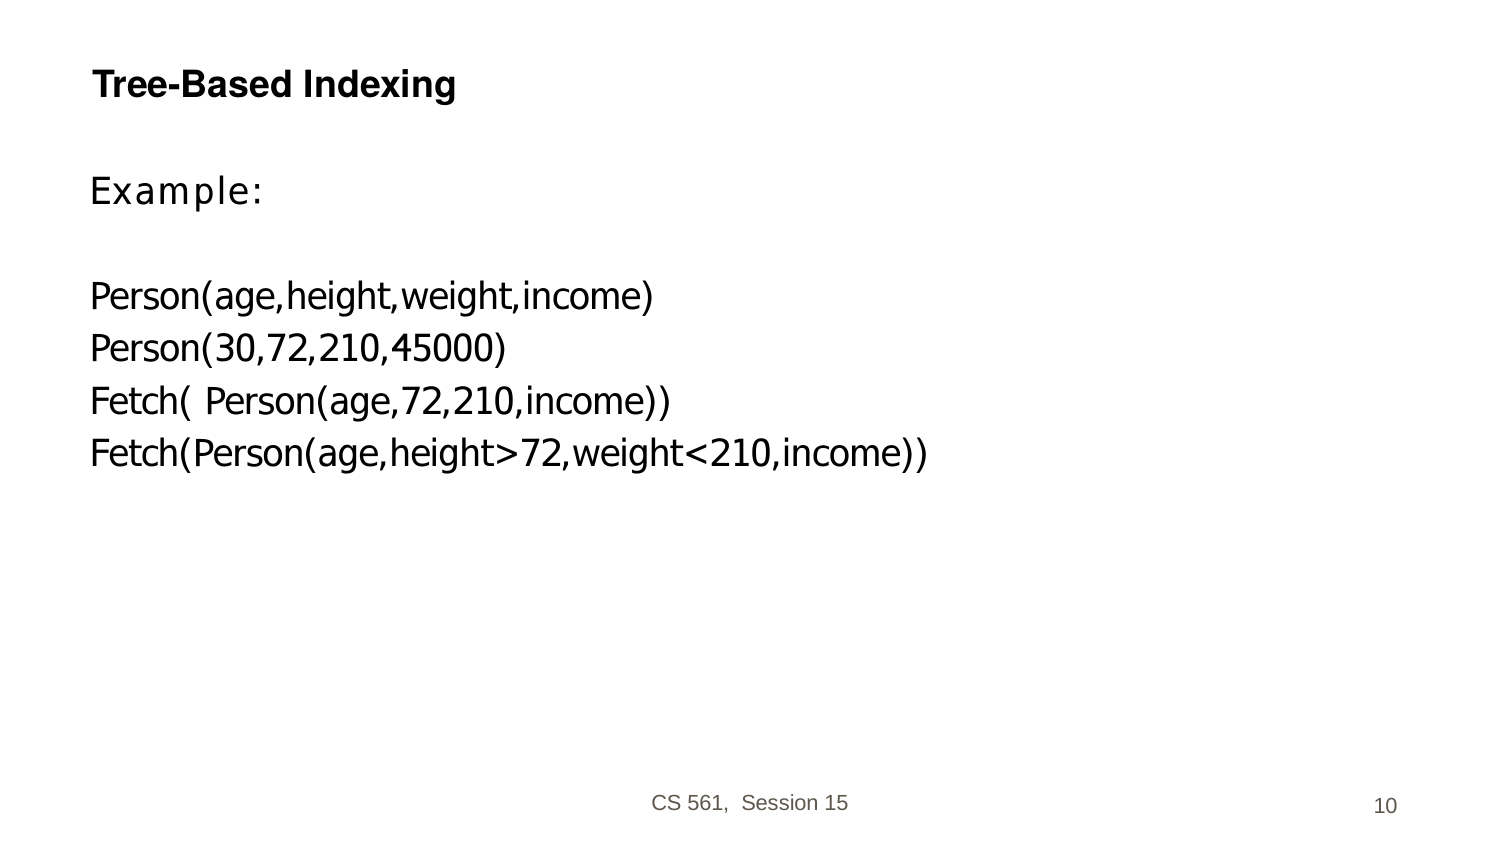

# Tree-Based Indexing
Example:

Person(age,height,weight,income)
Person(30,72,210,45000)
Fetch( Person(age,72,210,income))
Fetch(Person(age,height>72,weight<210,income))

CS 561,  Session 15
10